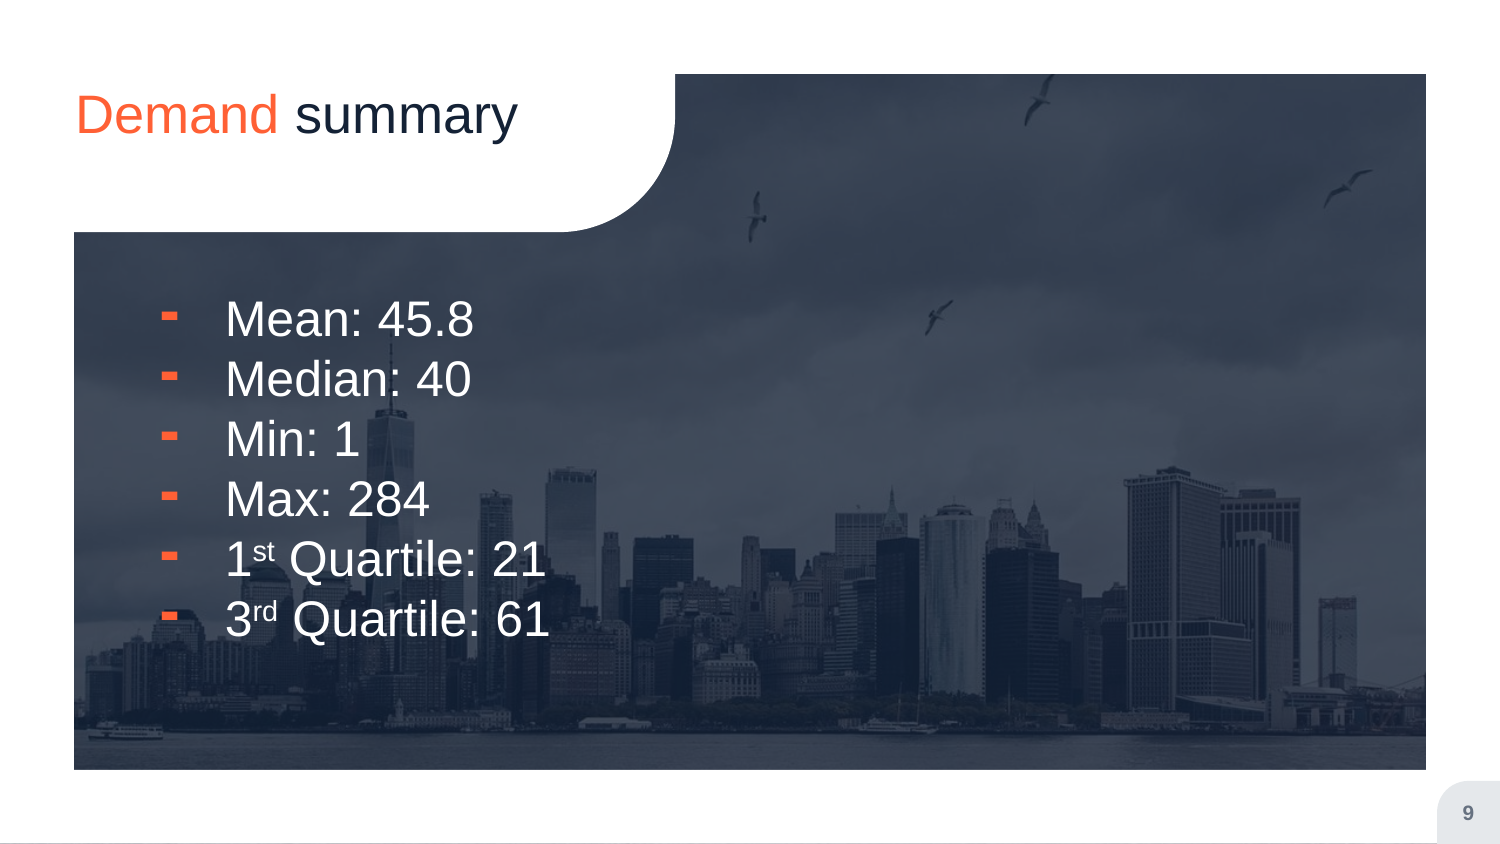

# Demand summary
Mean: 45.8
Median: 40
Min: 1
Max: 284
1st Quartile: 21
3rd Quartile: 61
9